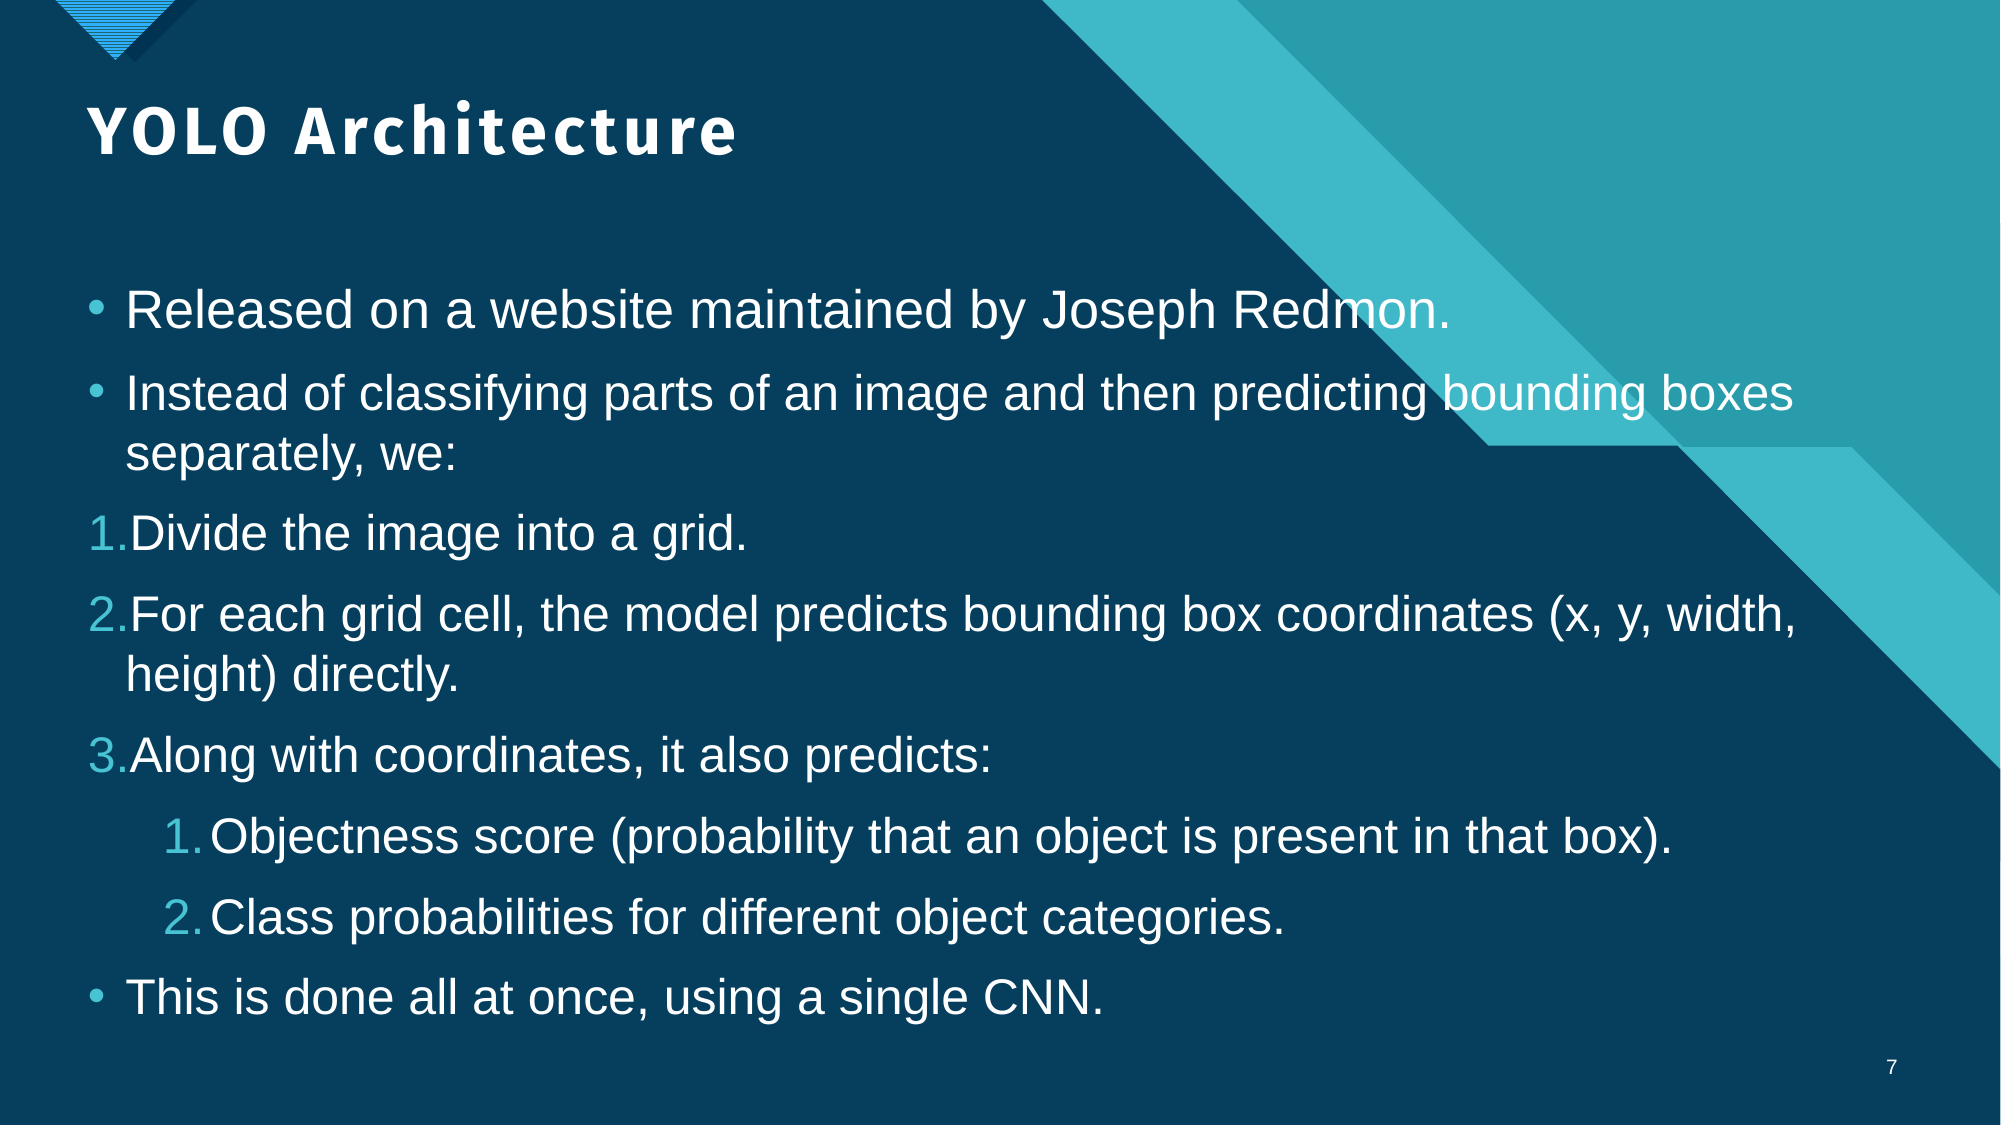

# YOLO Architecture
Released on a website maintained by Joseph Redmon.
Instead of classifying parts of an image and then predicting bounding boxes separately, we:
Divide the image into a grid.
For each grid cell, the model predicts bounding box coordinates (x, y, width, height) directly.
Along with coordinates, it also predicts:
Objectness score (probability that an object is present in that box).
Class probabilities for different object categories.
This is done all at once, using a single CNN.

7